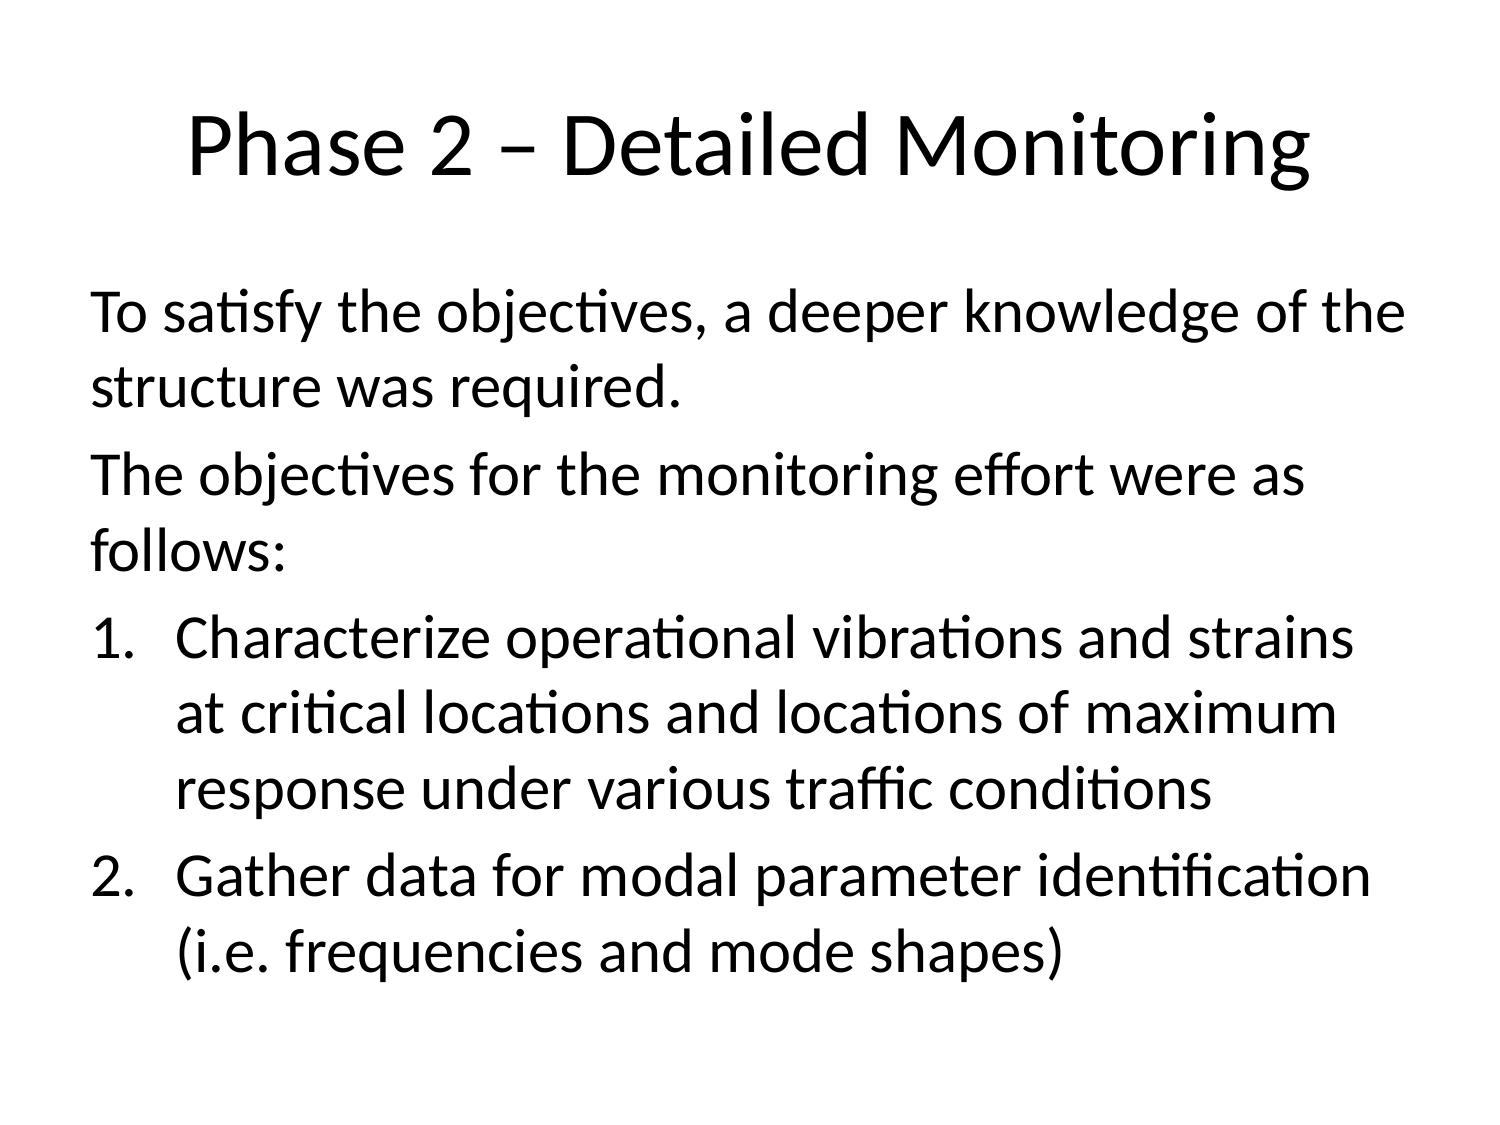

# Phase 2 – Detailed Monitoring
To satisfy the objectives, a deeper knowledge of the structure was required.
The objectives for the monitoring effort were as follows:
Characterize operational vibrations and strains at critical locations and locations of maximum response under various traffic conditions
Gather data for modal parameter identification (i.e. frequencies and mode shapes)